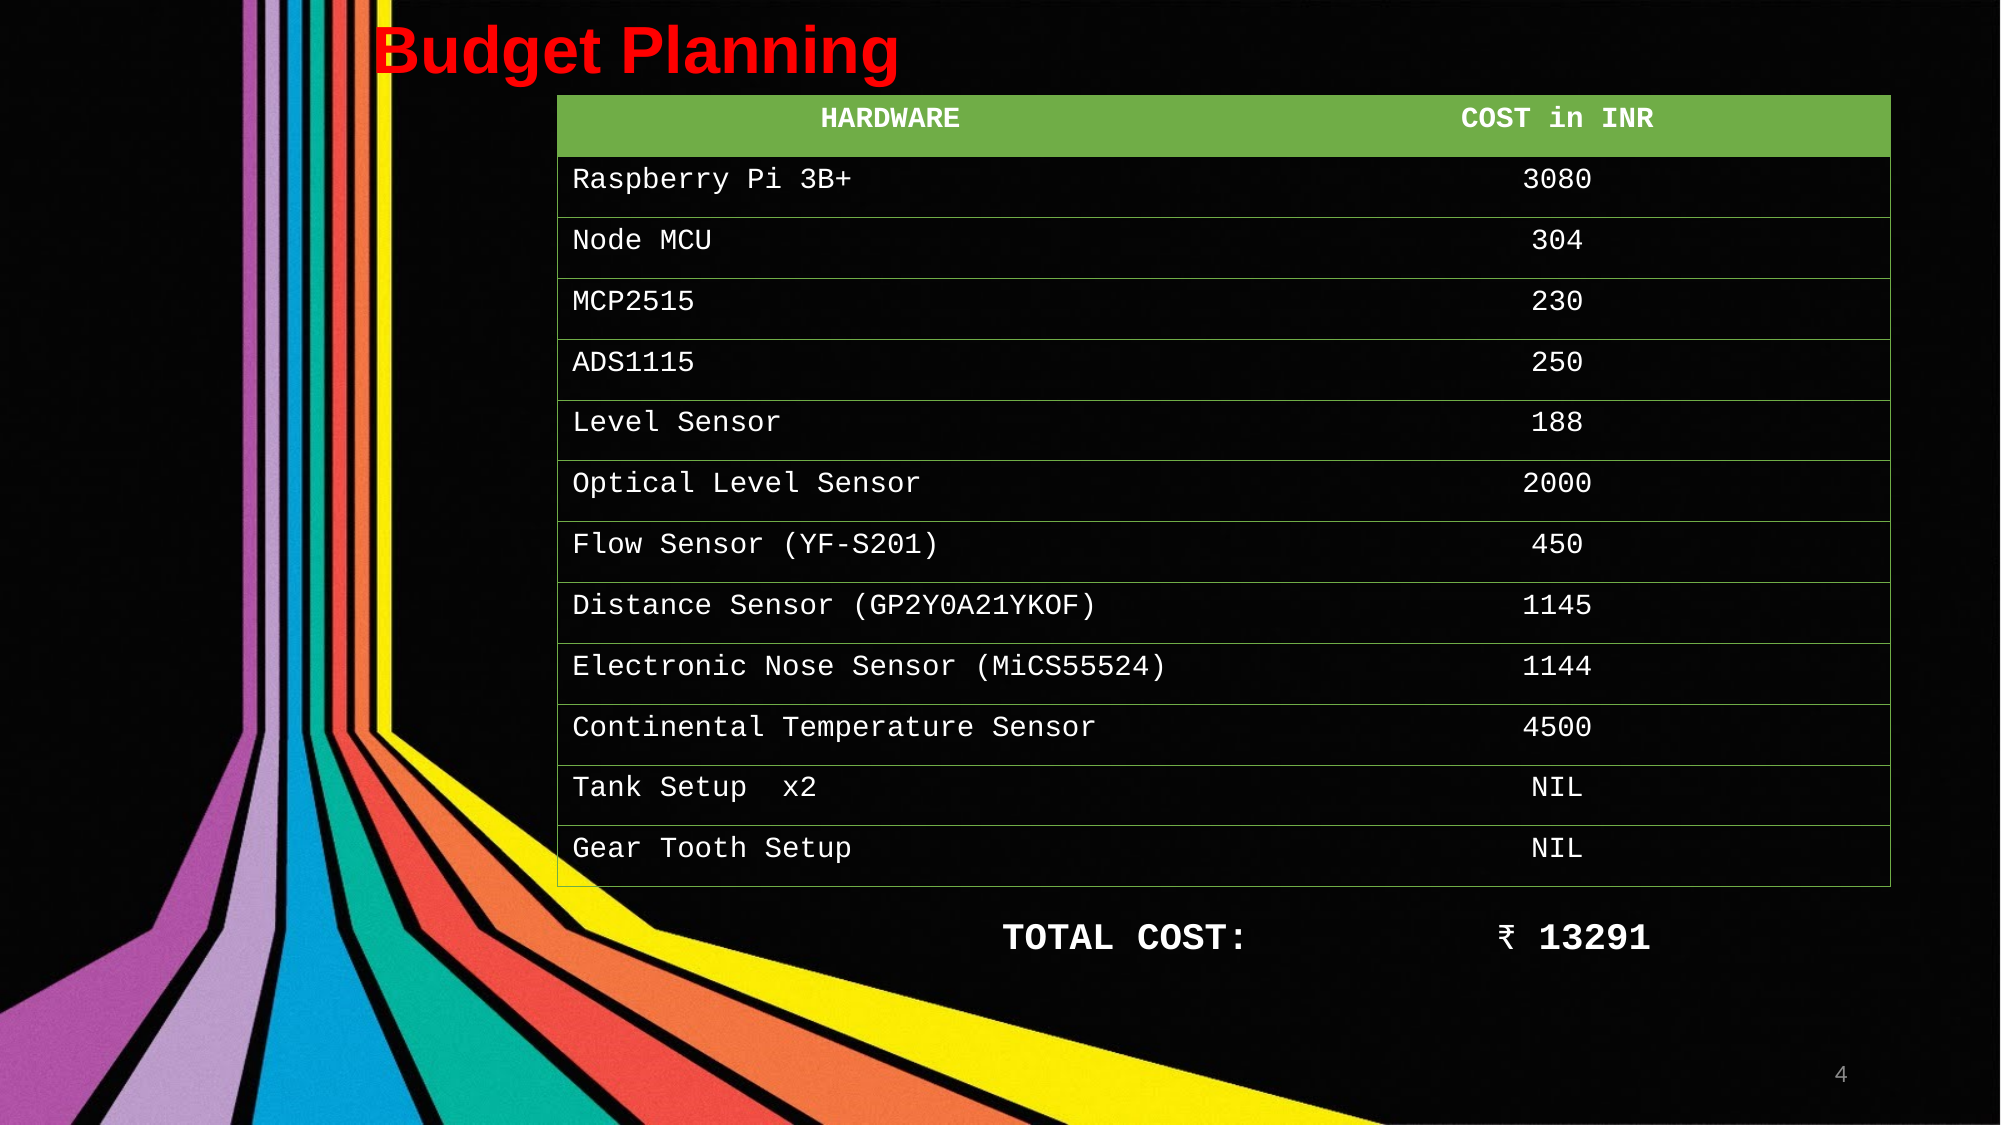

Budget Planning
| HARDWARE | COST in INR |
| --- | --- |
| Raspberry Pi 3B+ | 3080 |
| Node MCU | 304 |
| MCP2515 | 230 |
| ADS1115 | 250 |
| Level Sensor | 188 |
| Optical Level Sensor | 2000 |
| Flow Sensor (YF-S201) | 450 |
| Distance Sensor (GP2Y0A21YKOF) | 1145 |
| Electronic Nose Sensor (MiCS55524) | 1144 |
| Continental Temperature Sensor | 4500 |
| Tank Setup x2 | NIL |
| Gear Tooth Setup | NIL |
TOTAL COST:           ₹ 13291
4